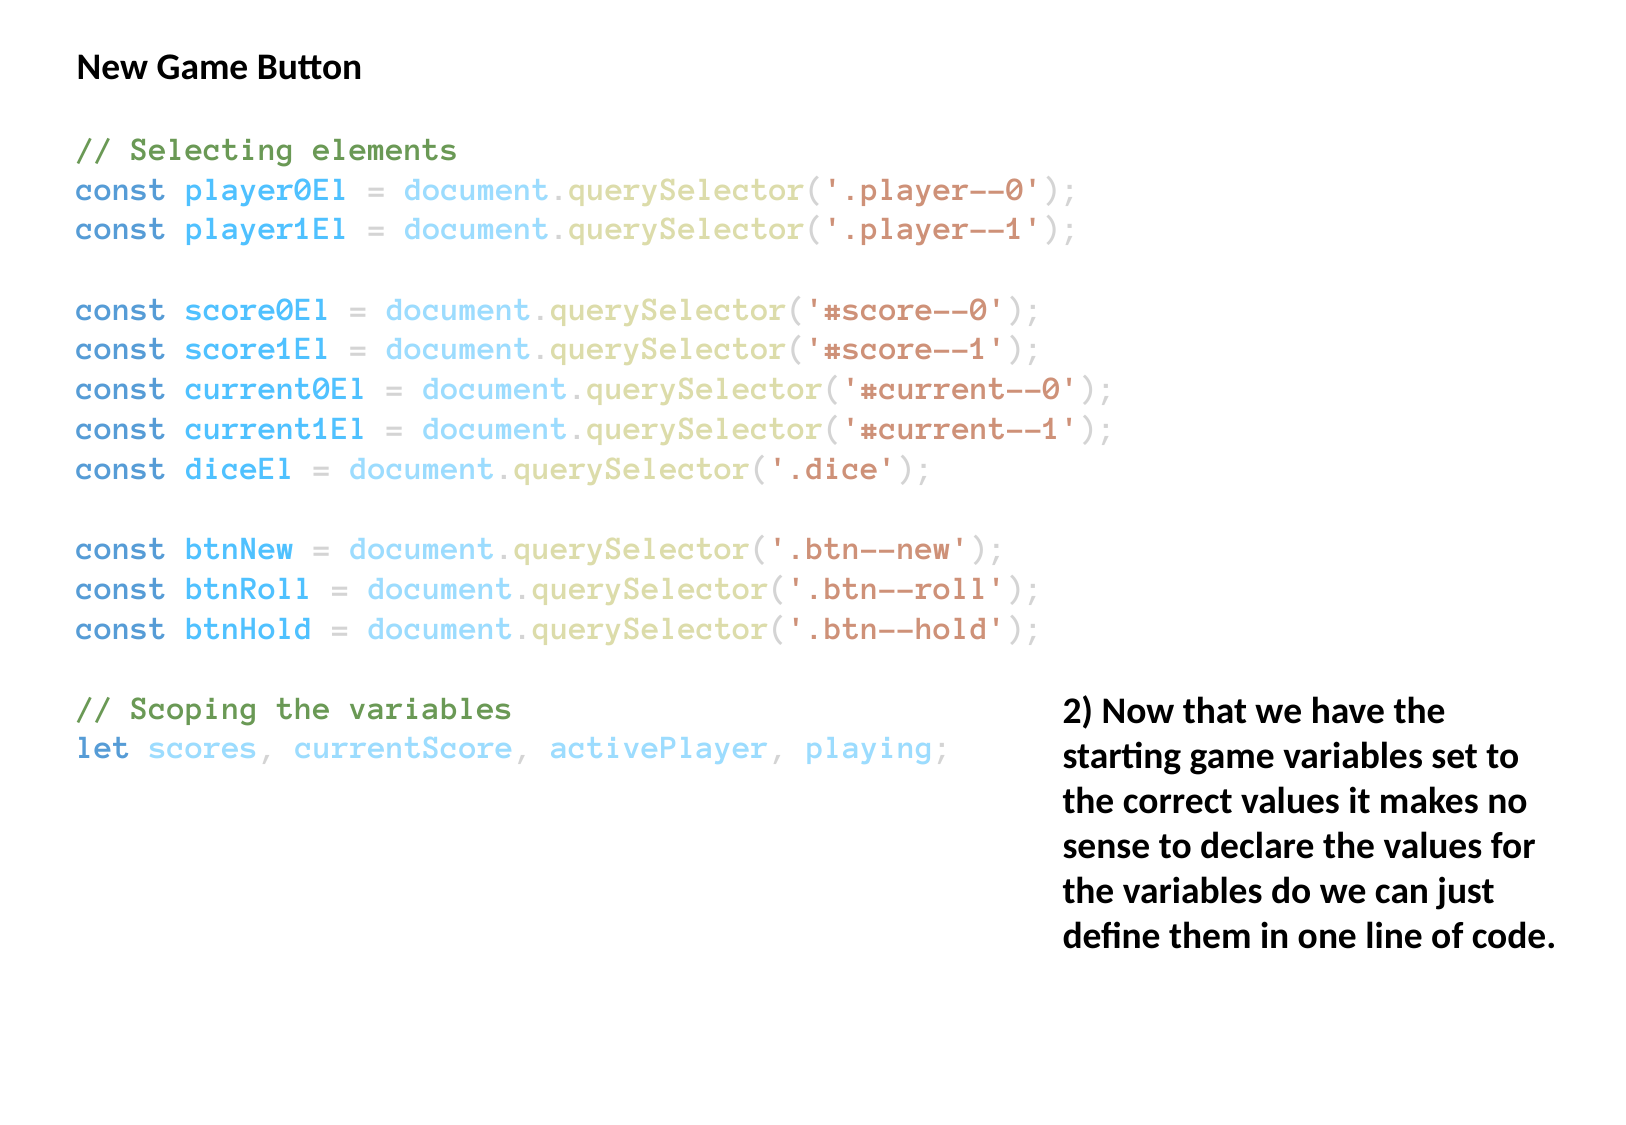

New Game Button
// Selecting elements
const player0El = document.querySelector('.player--0');
const player1El = document.querySelector('.player--1');
const score0El = document.querySelector('#score--0');
const score1El = document.querySelector('#score--1');
const current0El = document.querySelector('#current--0');
const current1El = document.querySelector('#current--1');
const diceEl = document.querySelector('.dice');
const btnNew = document.querySelector('.btn--new');
const btnRoll = document.querySelector('.btn--roll');
const btnHold = document.querySelector('.btn--hold');
// Scoping the variables
let scores, currentScore, activePlayer, playing;

2) Now that we have the starting game variables set to the correct values it makes no sense to declare the values for the variables do we can just define them in one line of code.